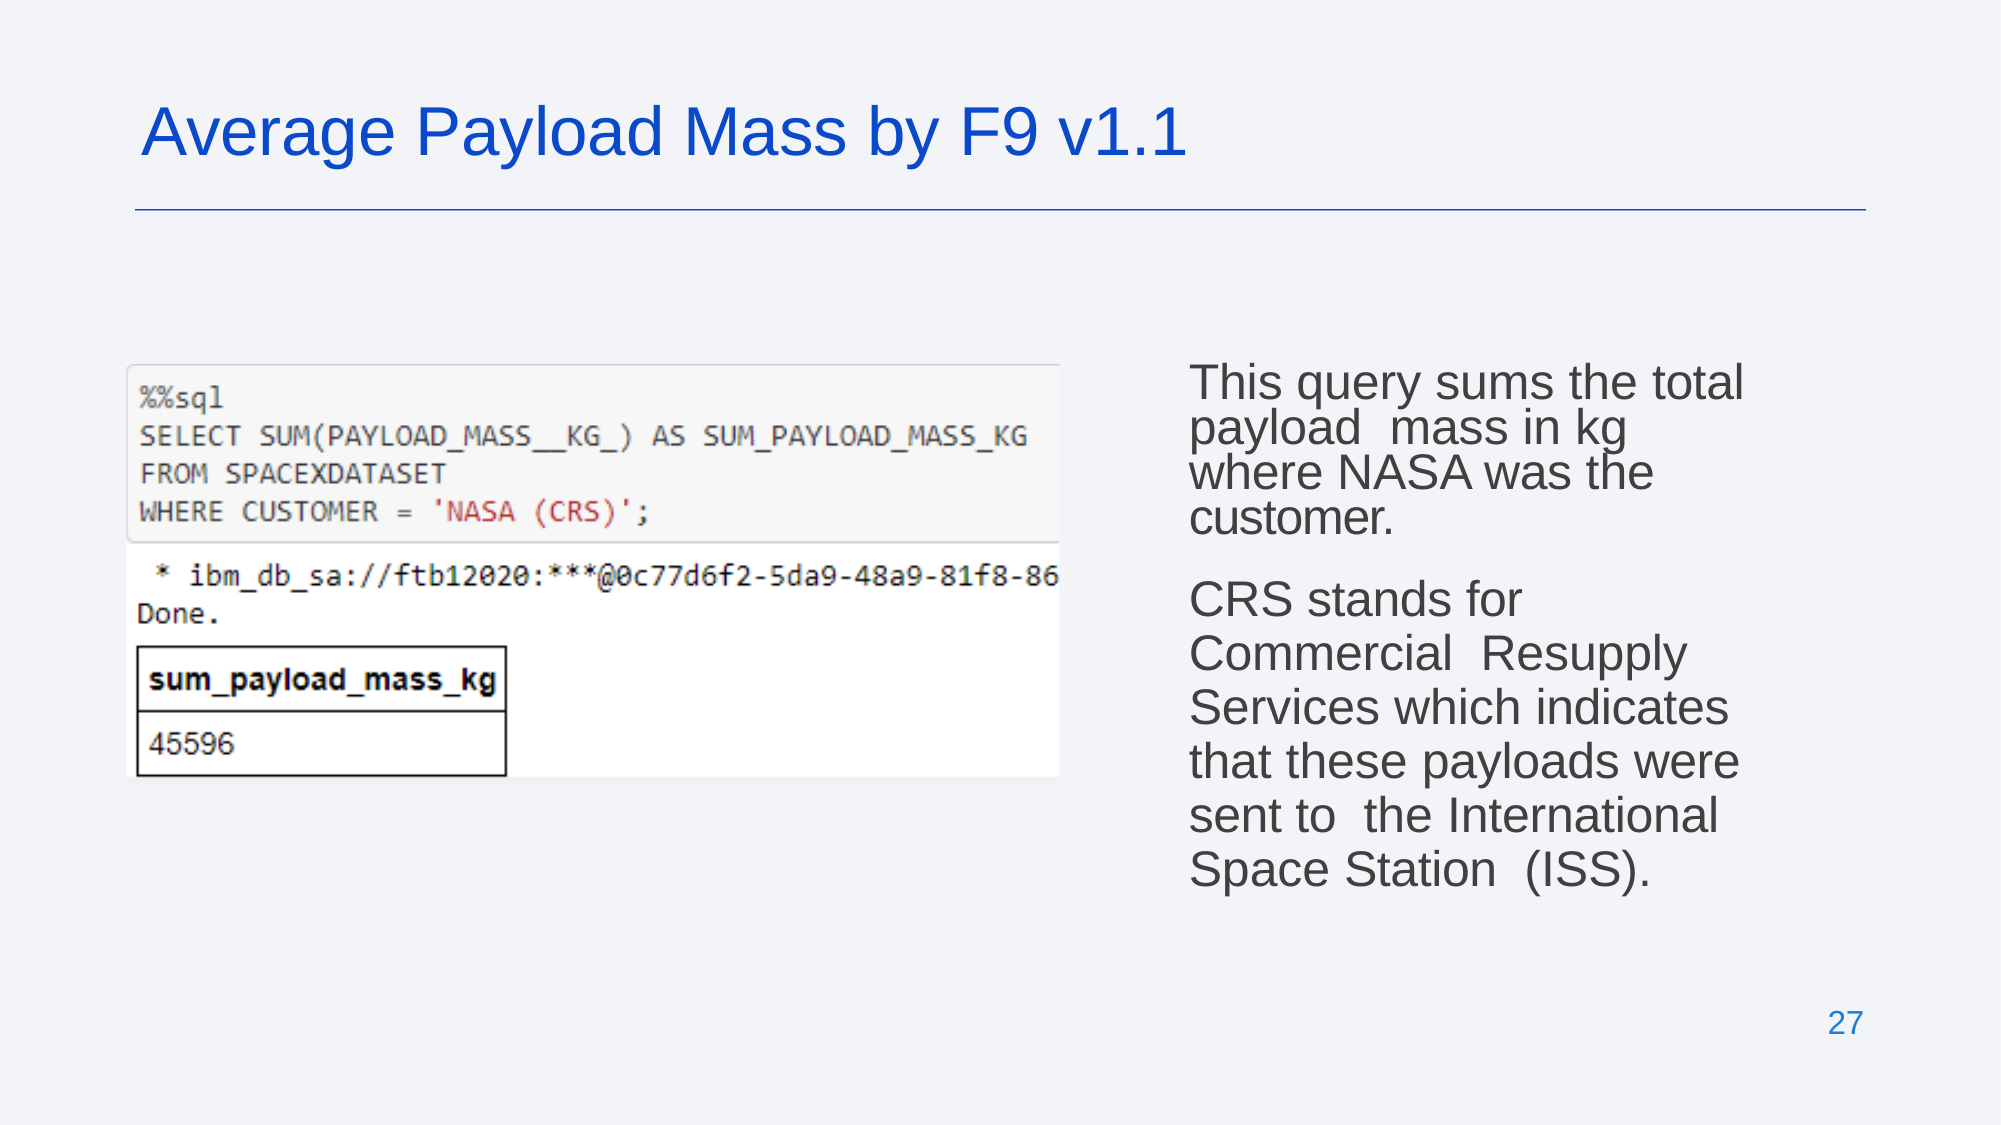

Average Payload Mass by F9 v1.1
This query sums the total payload  mass in kg where NASA was the  customer.
CRS stands for Commercial  Resupply Services which indicates  that these payloads were sent to  the International Space Station  (ISS).

27